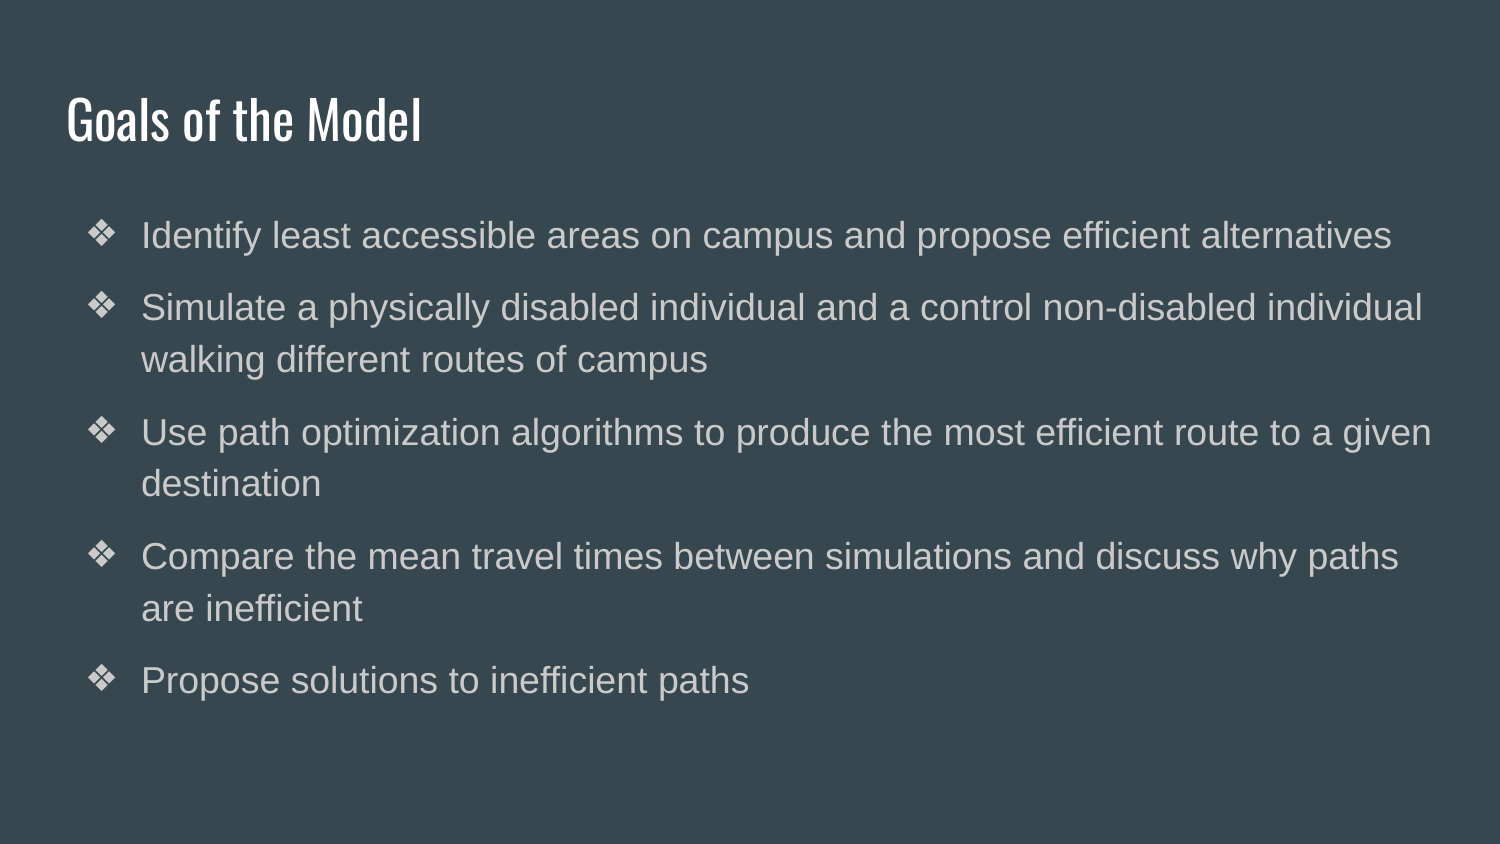

# Goals of the Model
Identify least accessible areas on campus and propose efficient alternatives
Simulate a physically disabled individual and a control non-disabled individual walking different routes of campus
Use path optimization algorithms to produce the most efficient route to a given destination
Compare the mean travel times between simulations and discuss why paths are inefficient
Propose solutions to inefficient paths